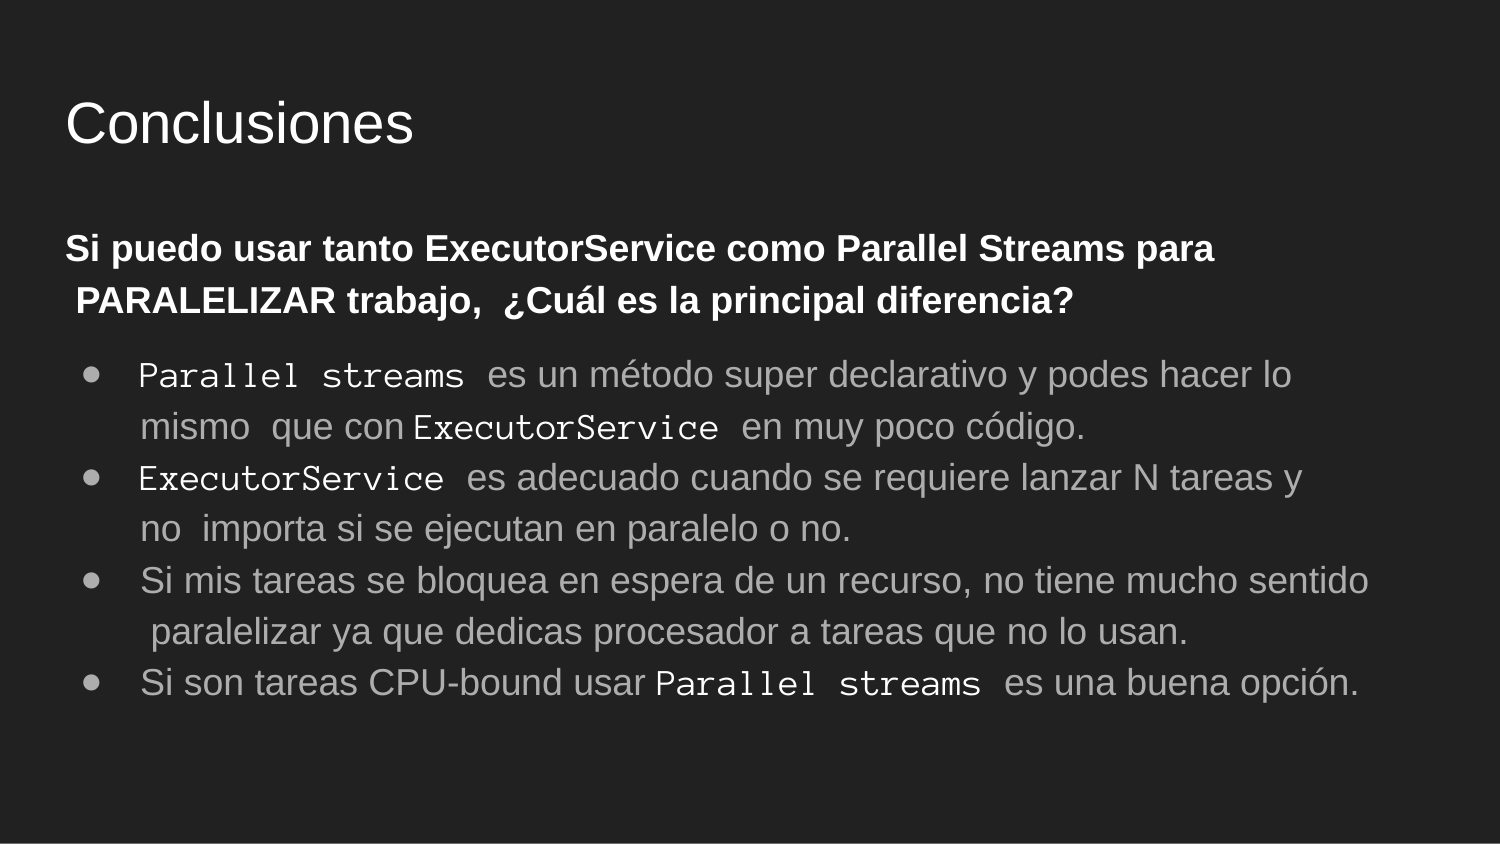

# Conclusiones
Si puedo usar tanto ExecutorService como Parallel Streams para  PARALELIZAR trabajo, ¿Cuál es la principal diferencia?
Parallel streams es un método super declarativo y podes hacer lo mismo  que con ExecutorService en muy poco código.
ExecutorService es adecuado cuando se requiere lanzar N tareas y no  importa si se ejecutan en paralelo o no.
Si mis tareas se bloquea en espera de un recurso, no tiene mucho sentido  paralelizar ya que dedicas procesador a tareas que no lo usan.
Si son tareas CPU-bound usar Parallel streams es una buena opción.